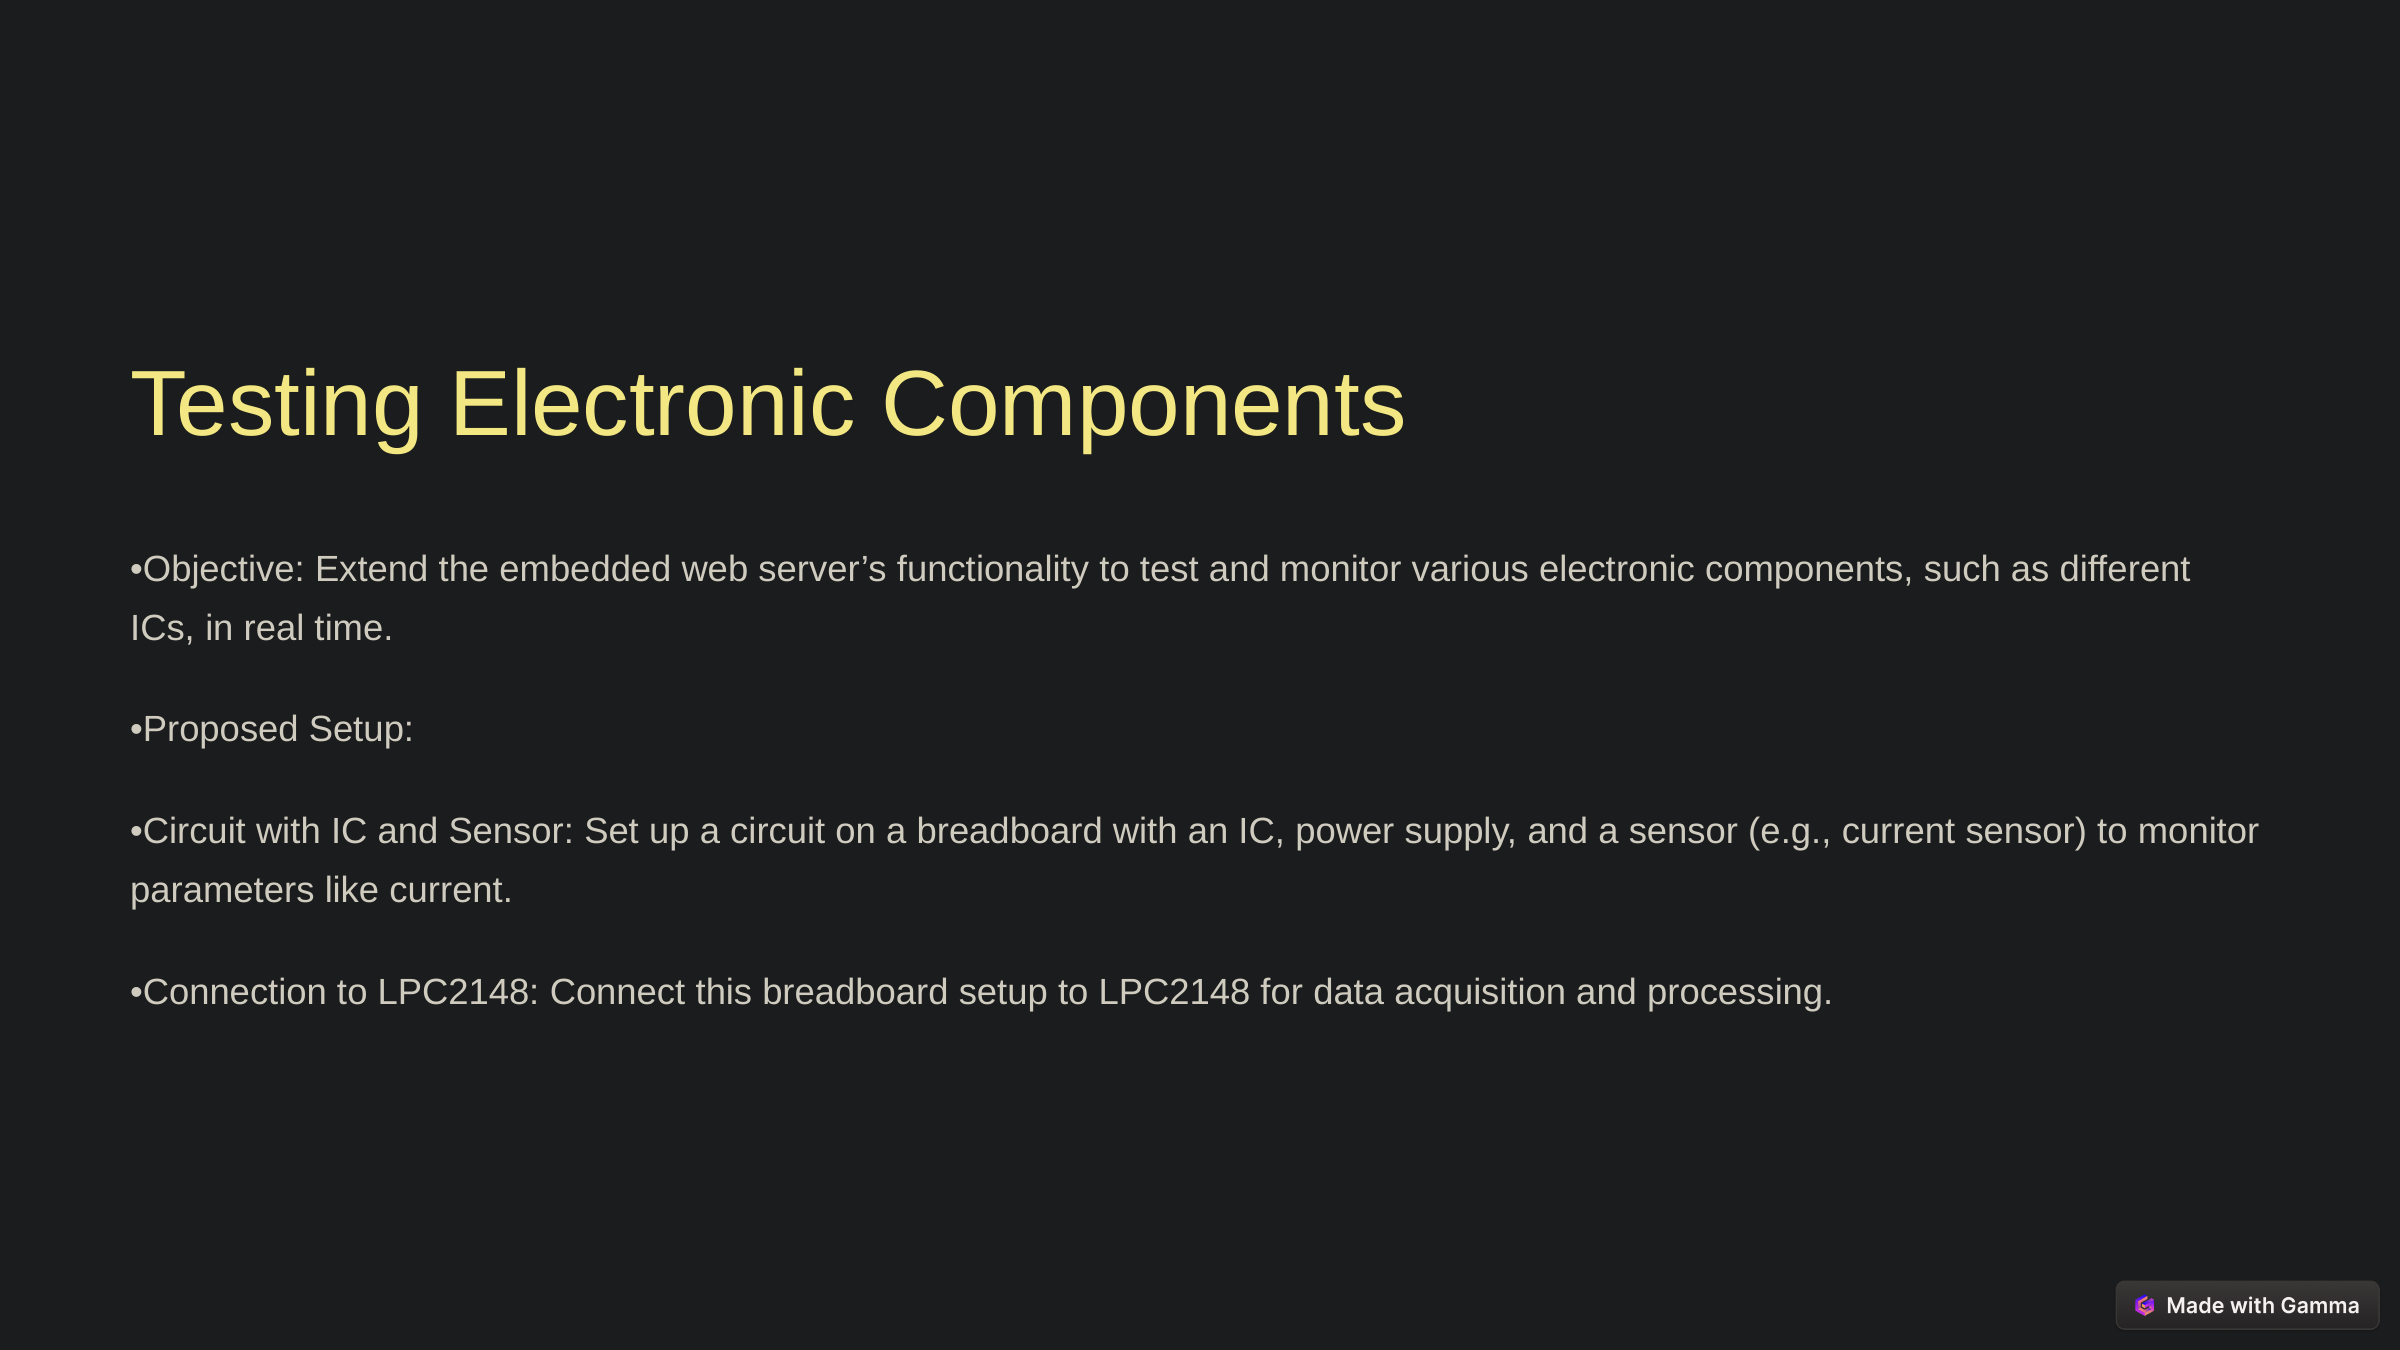

Testing Electronic Components
•Objective: Extend the embedded web server’s functionality to test and monitor various electronic components, such as different ICs, in real time.
•Proposed Setup:
•Circuit with IC and Sensor: Set up a circuit on a breadboard with an IC, power supply, and a sensor (e.g., current sensor) to monitor parameters like current.
•Connection to LPC2148: Connect this breadboard setup to LPC2148 for data acquisition and processing.